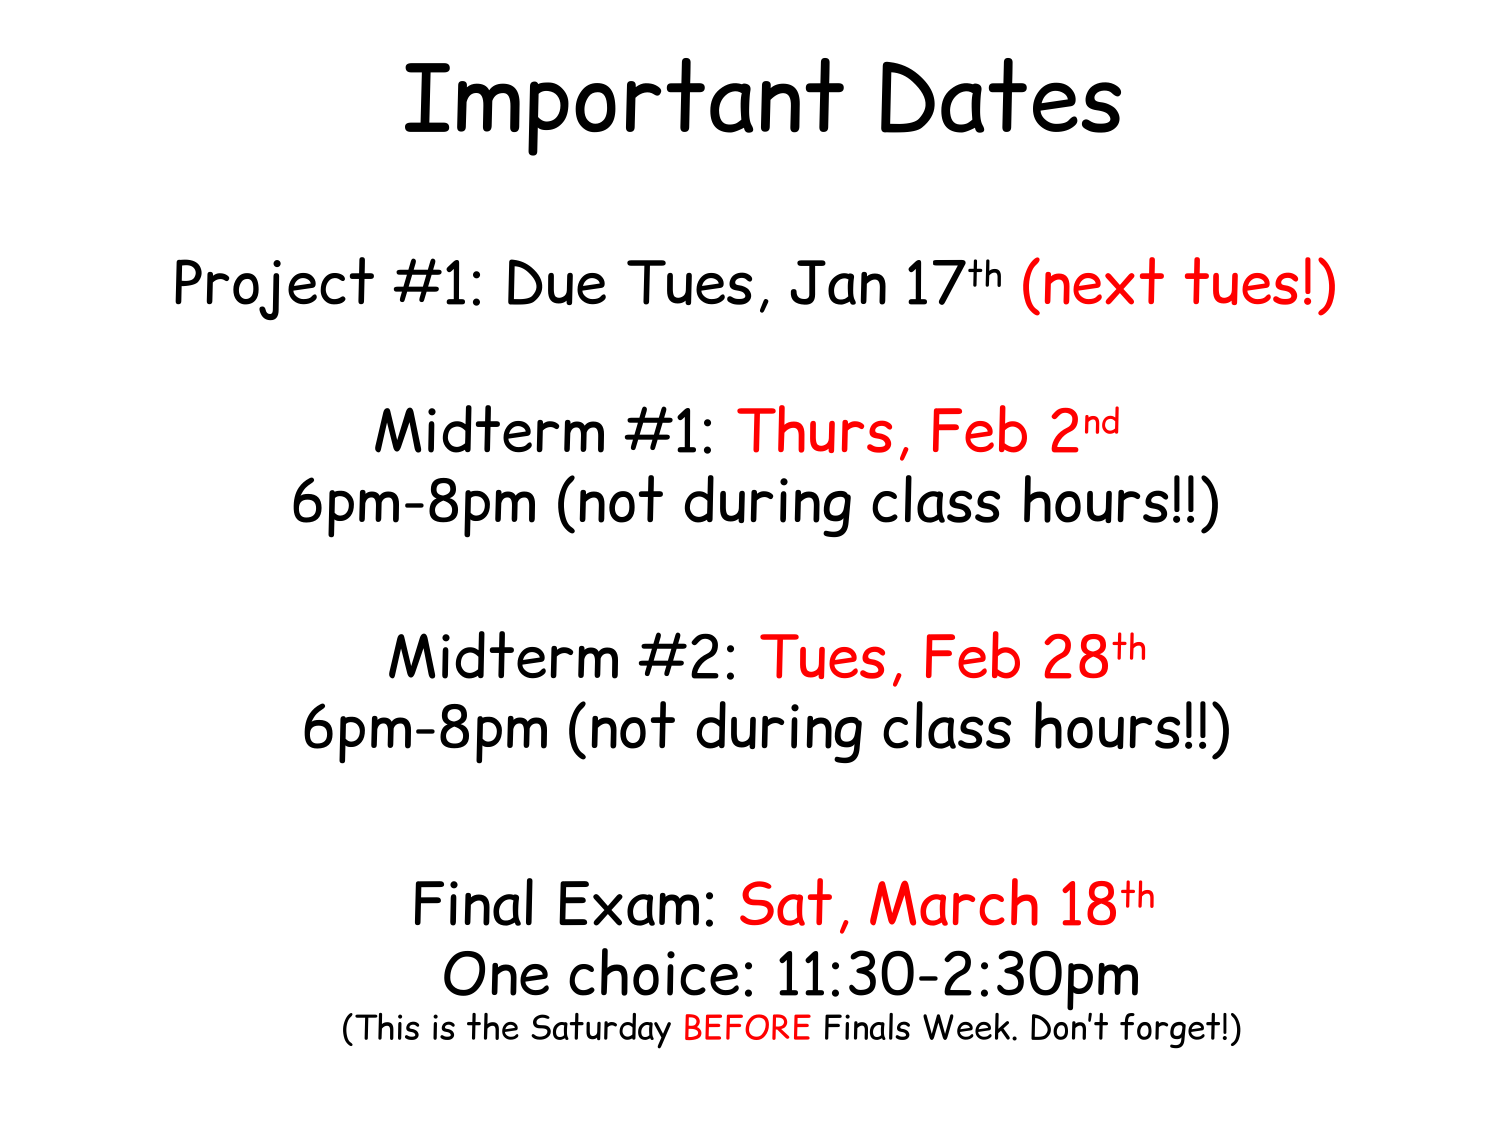

# Important Dates
Project #1: Due Tues, Jan 17th (next tues!)

Midterm #1: Thurs, Feb 2nd
6pm-8pm (not during class hours!!)
Midterm #2: Tues, Feb 28th
6pm-8pm (not during class hours!!)
Final Exam: Sat, March 18th
One choice: 11:30-2:30pm
(This is the Saturday BEFORE Finals Week. Don’t forget!)